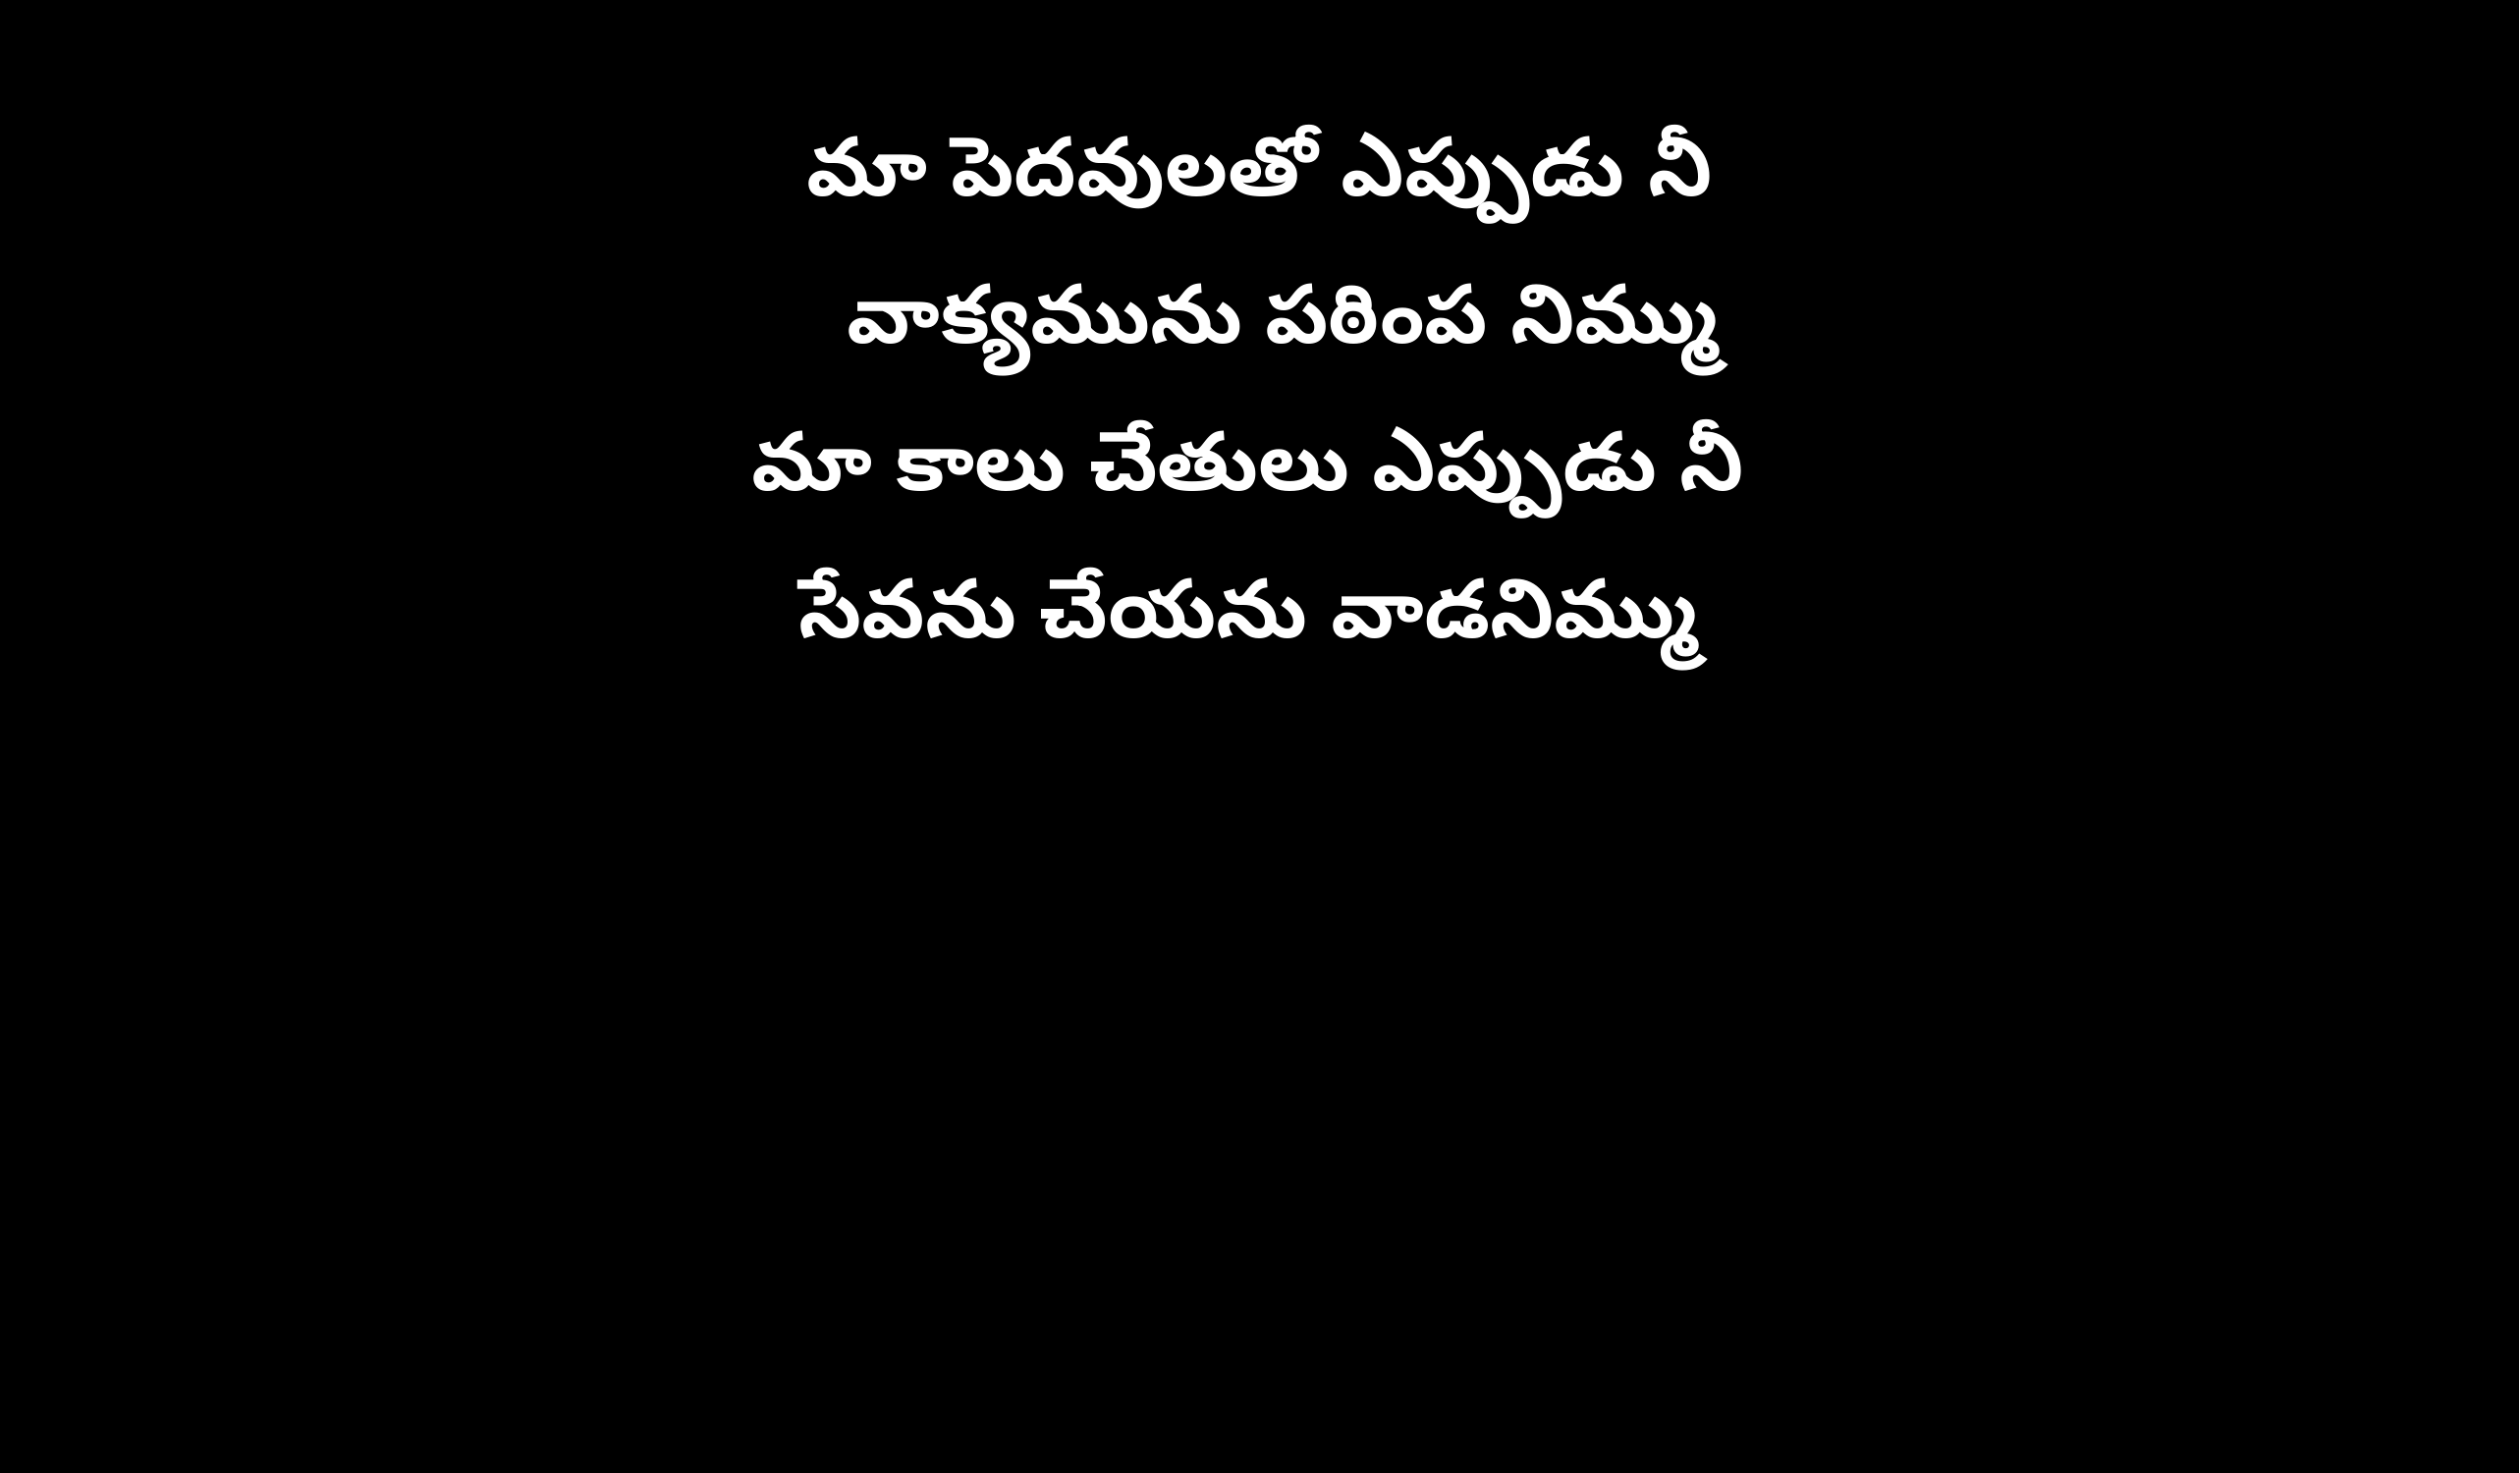

మా పెదవులతో ఎప్పుడు నీ
  వాక్యమును పఠింప నిమ్ము
మా కాలు చేతులు ఎప్పుడు నీ
సేవను చేయను వాడనిమ్ము